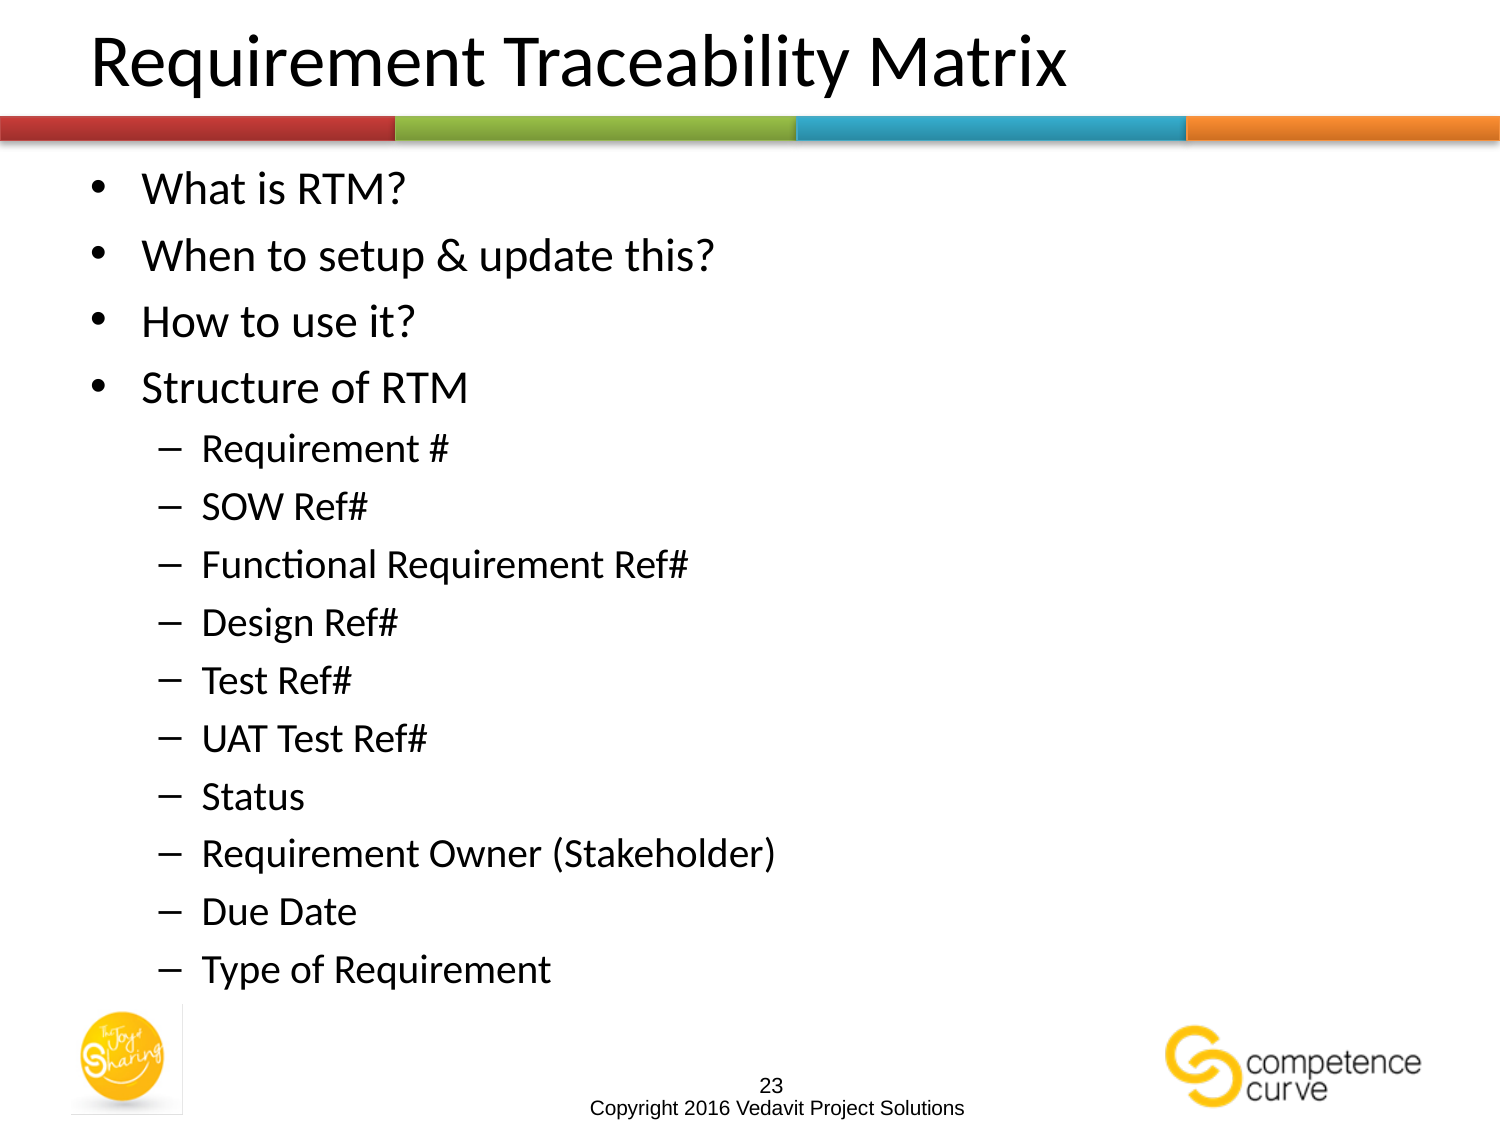

# Requirement Traceability Matrix
What is RTM?
When to setup & update this?
How to use it?
Structure of RTM
Requirement #
SOW Ref#
Functional Requirement Ref#
Design Ref#
Test Ref#
UAT Test Ref#
Status
Requirement Owner (Stakeholder)
Due Date
Type of Requirement

23
Copyright 2016 Vedavit Project Solutions